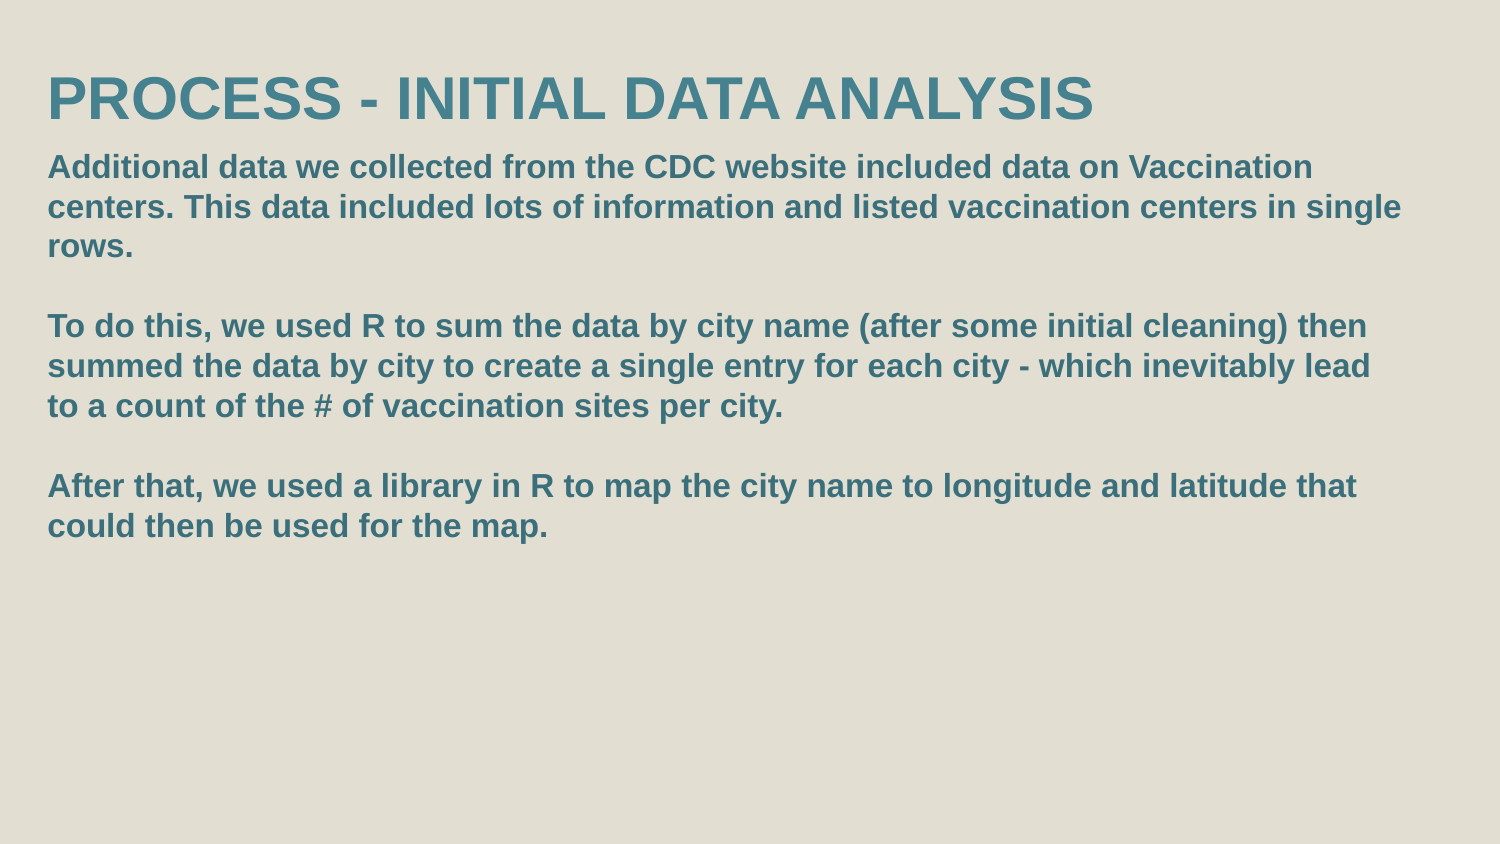

PROCESS - INITIAL DATA ANALYSIS

Additional data we collected from the CDC website included data on Vaccination centers. This data included lots of information and listed vaccination centers in single rows.

To do this, we used R to sum the data by city name (after some initial cleaning) then summed the data by city to create a single entry for each city - which inevitably lead to a count of the # of vaccination sites per city.

After that, we used a library in R to map the city name to longitude and latitude that could then be used for the map.